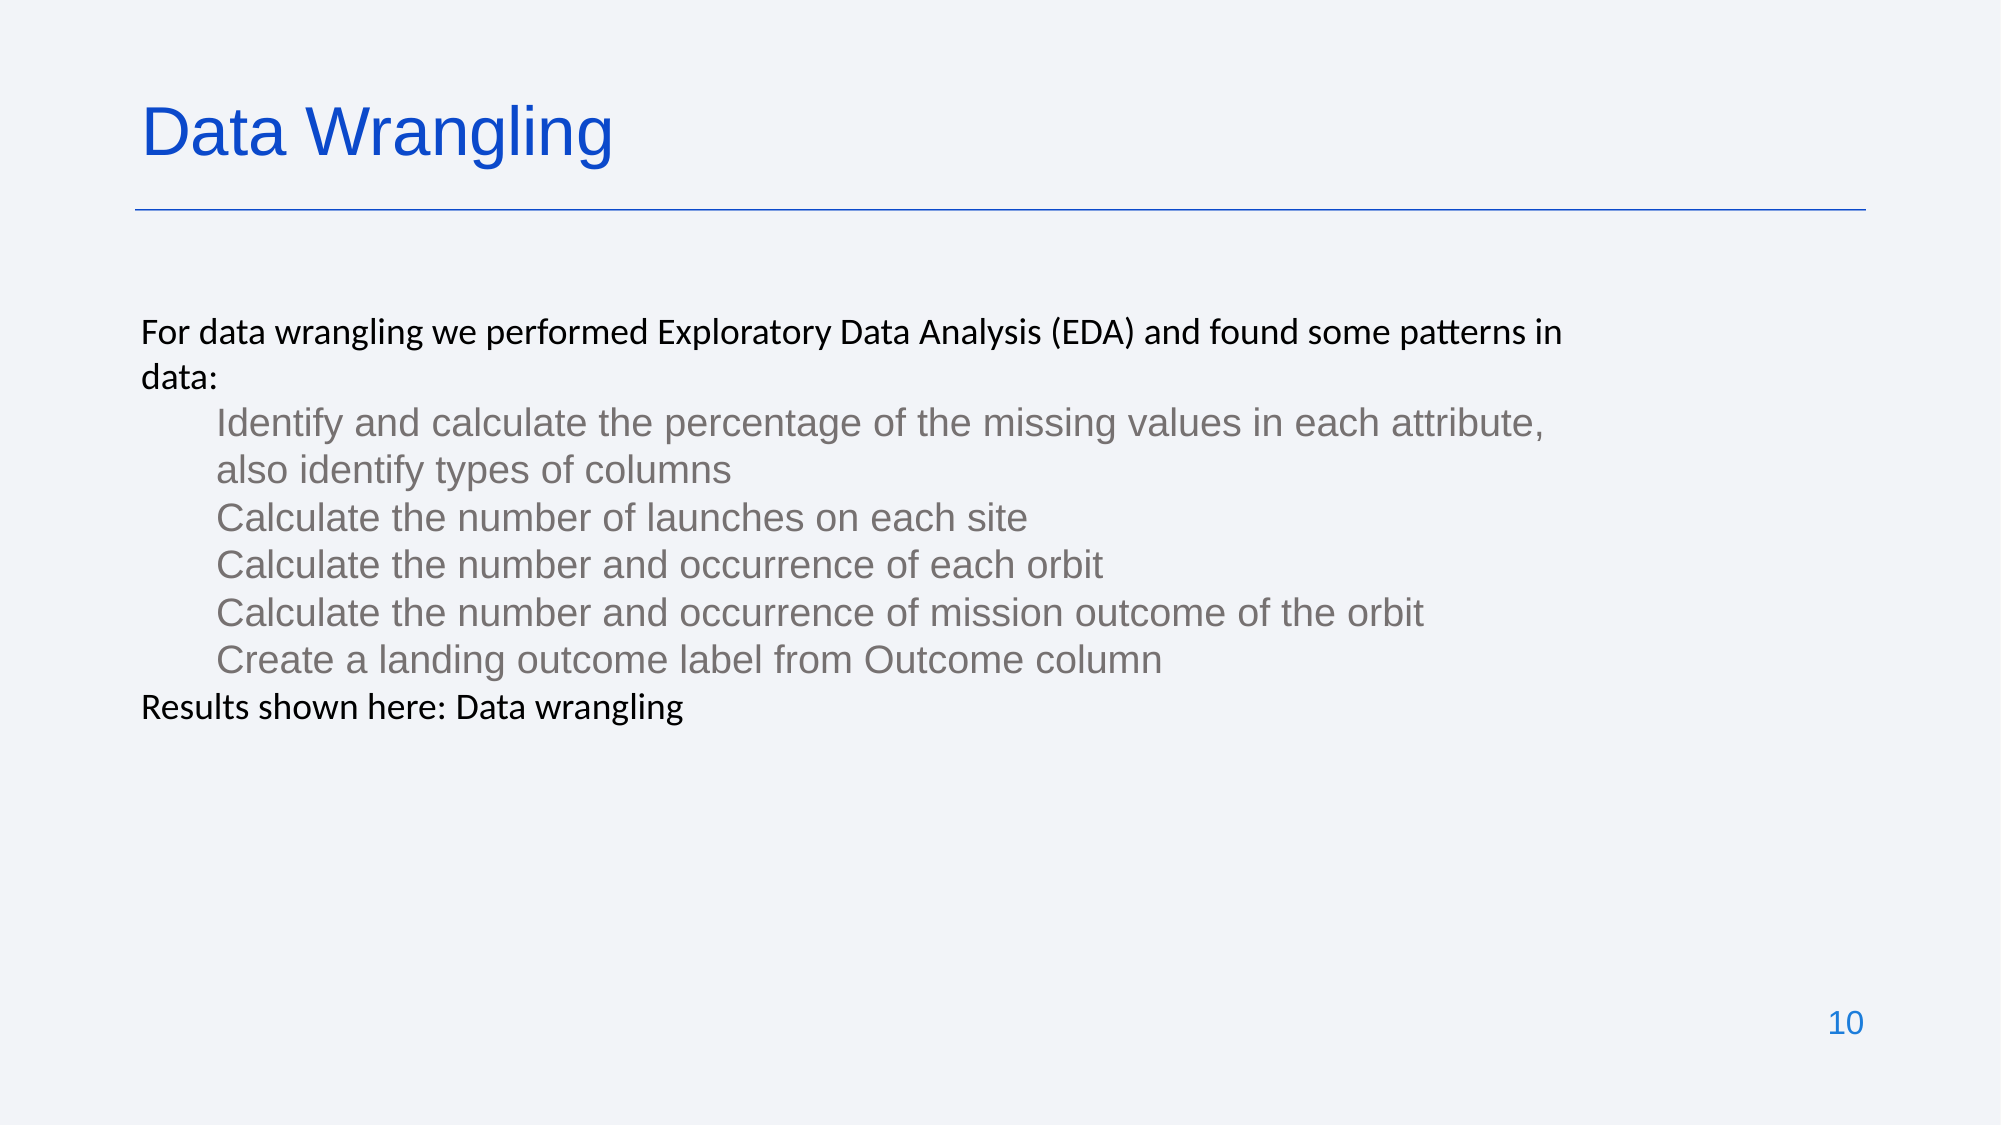

Data Wrangling
For data wrangling we performed Exploratory Data Analysis (EDA) and found some patterns in data:
Identify and calculate the percentage of the missing values in each attribute, also identify types of columns
Calculate the number of launches on each site
Calculate the number and occurrence of each orbit
Calculate the number and occurrence of mission outcome of the orbit
Create a landing outcome label from Outcome column
Results shown here: Data wrangling

10